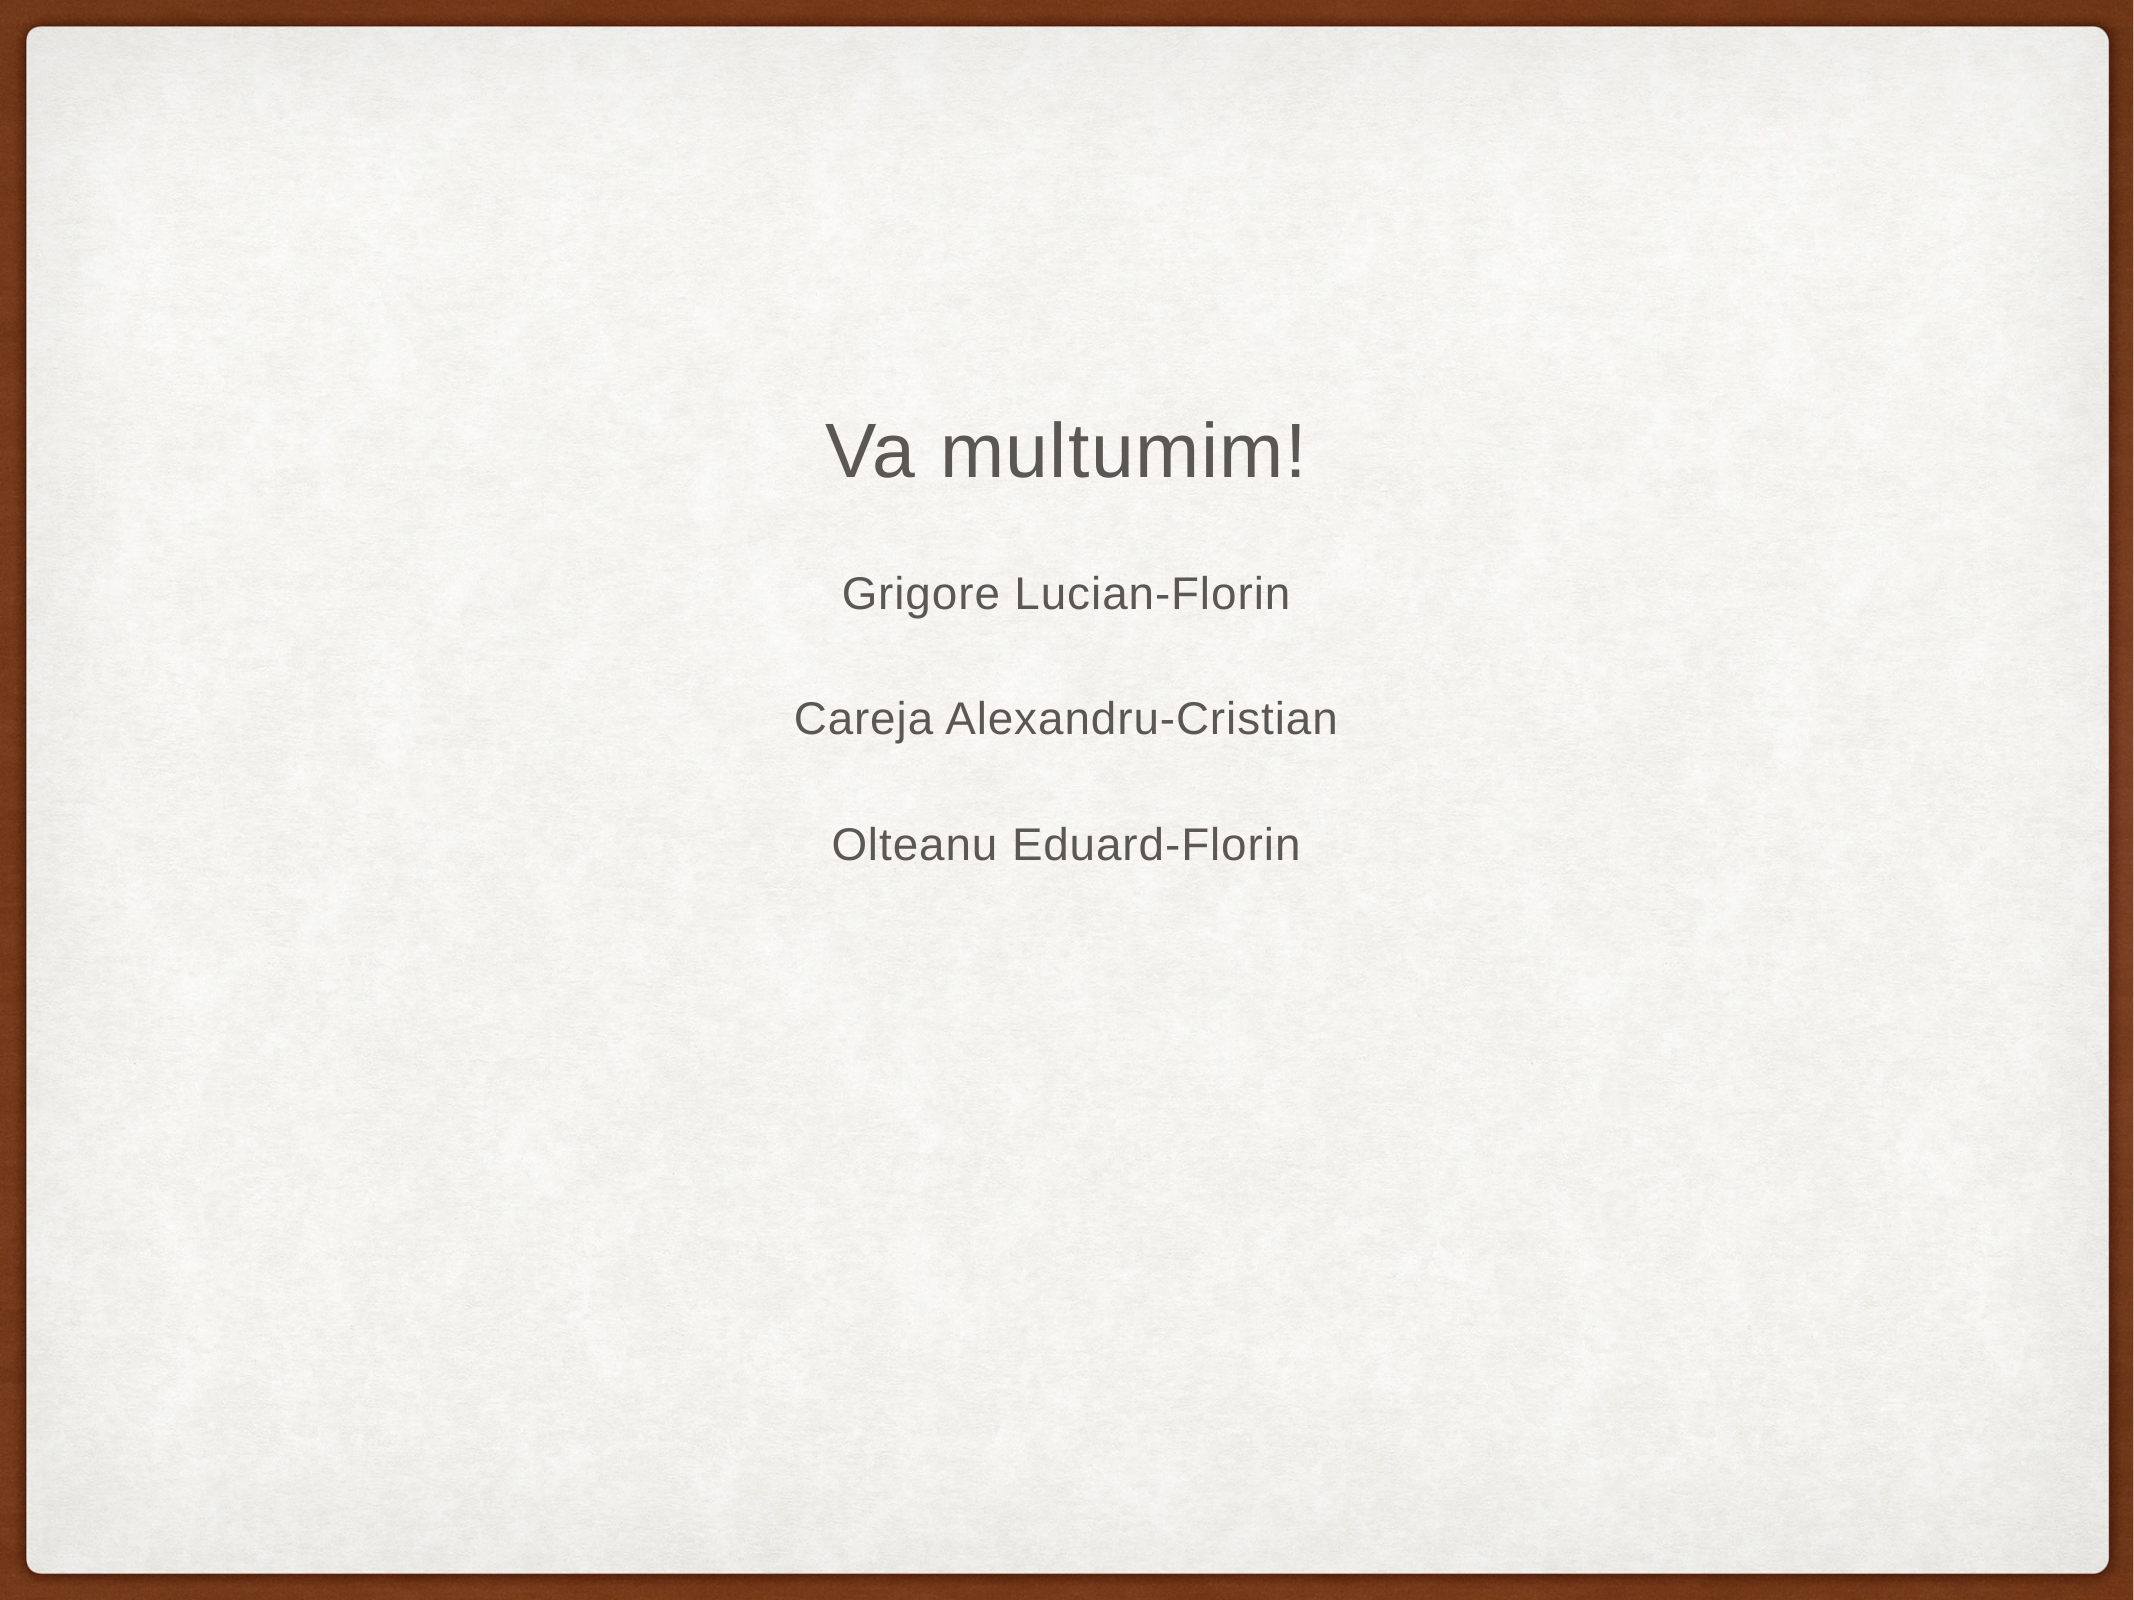

#

Va multumim!
Grigore Lucian-Florin
Careja Alexandru-Cristian
Olteanu Eduard-Florin